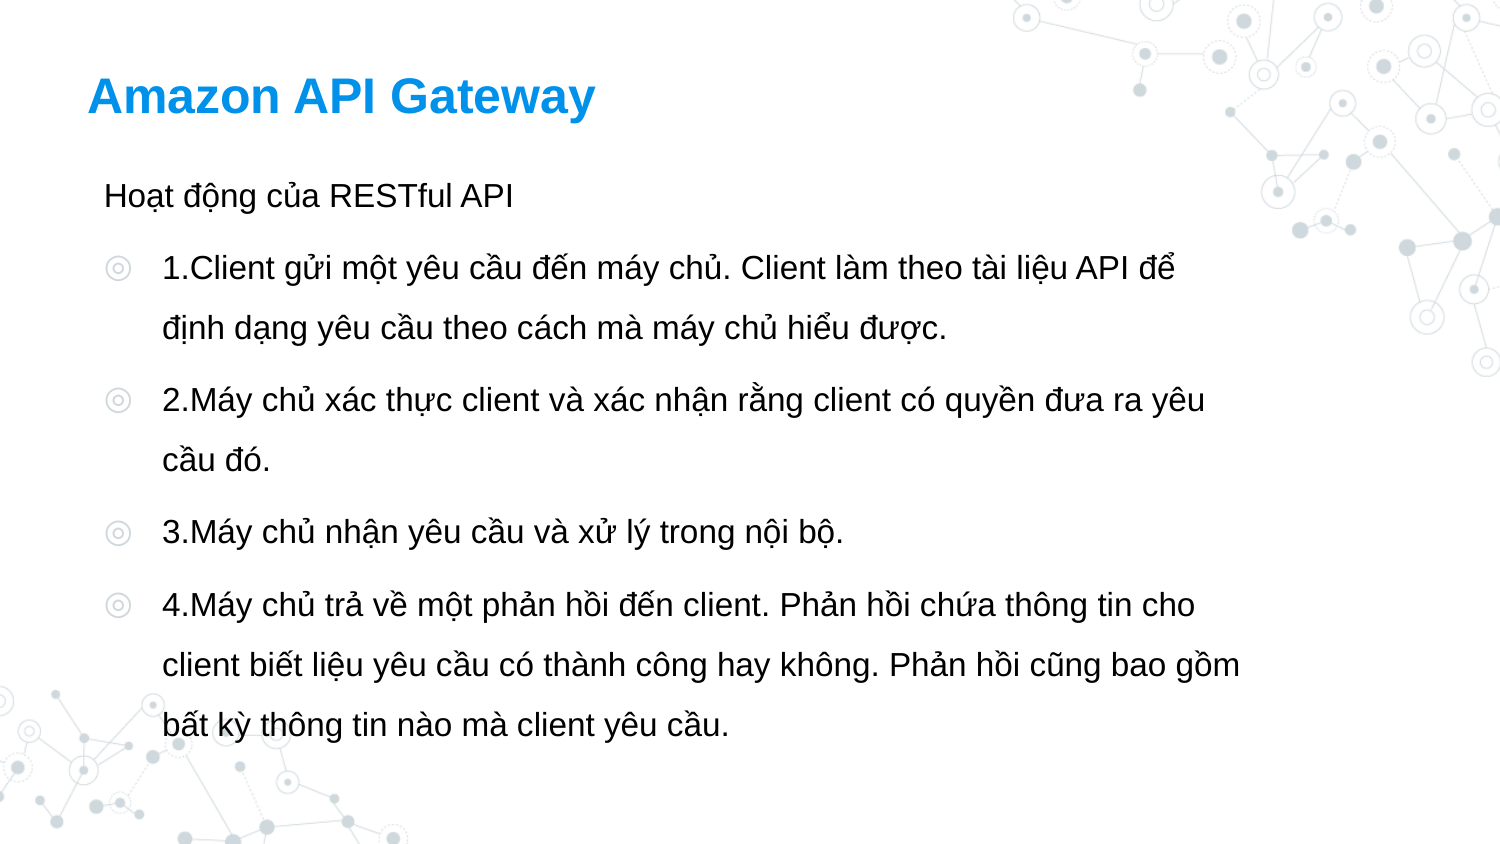

# Amazon API Gateway
Hoạt động của RESTful API
1.Client gửi một yêu cầu đến máy chủ. Client làm theo tài liệu API để định dạng yêu cầu theo cách mà máy chủ hiểu được.
2.Máy chủ xác thực client và xác nhận rằng client có quyền đưa ra yêu cầu đó.
3.Máy chủ nhận yêu cầu và xử lý trong nội bộ.
4.Máy chủ trả về một phản hồi đến client. Phản hồi chứa thông tin cho client biết liệu yêu cầu có thành công hay không. Phản hồi cũng bao gồm bất kỳ thông tin nào mà client yêu cầu.